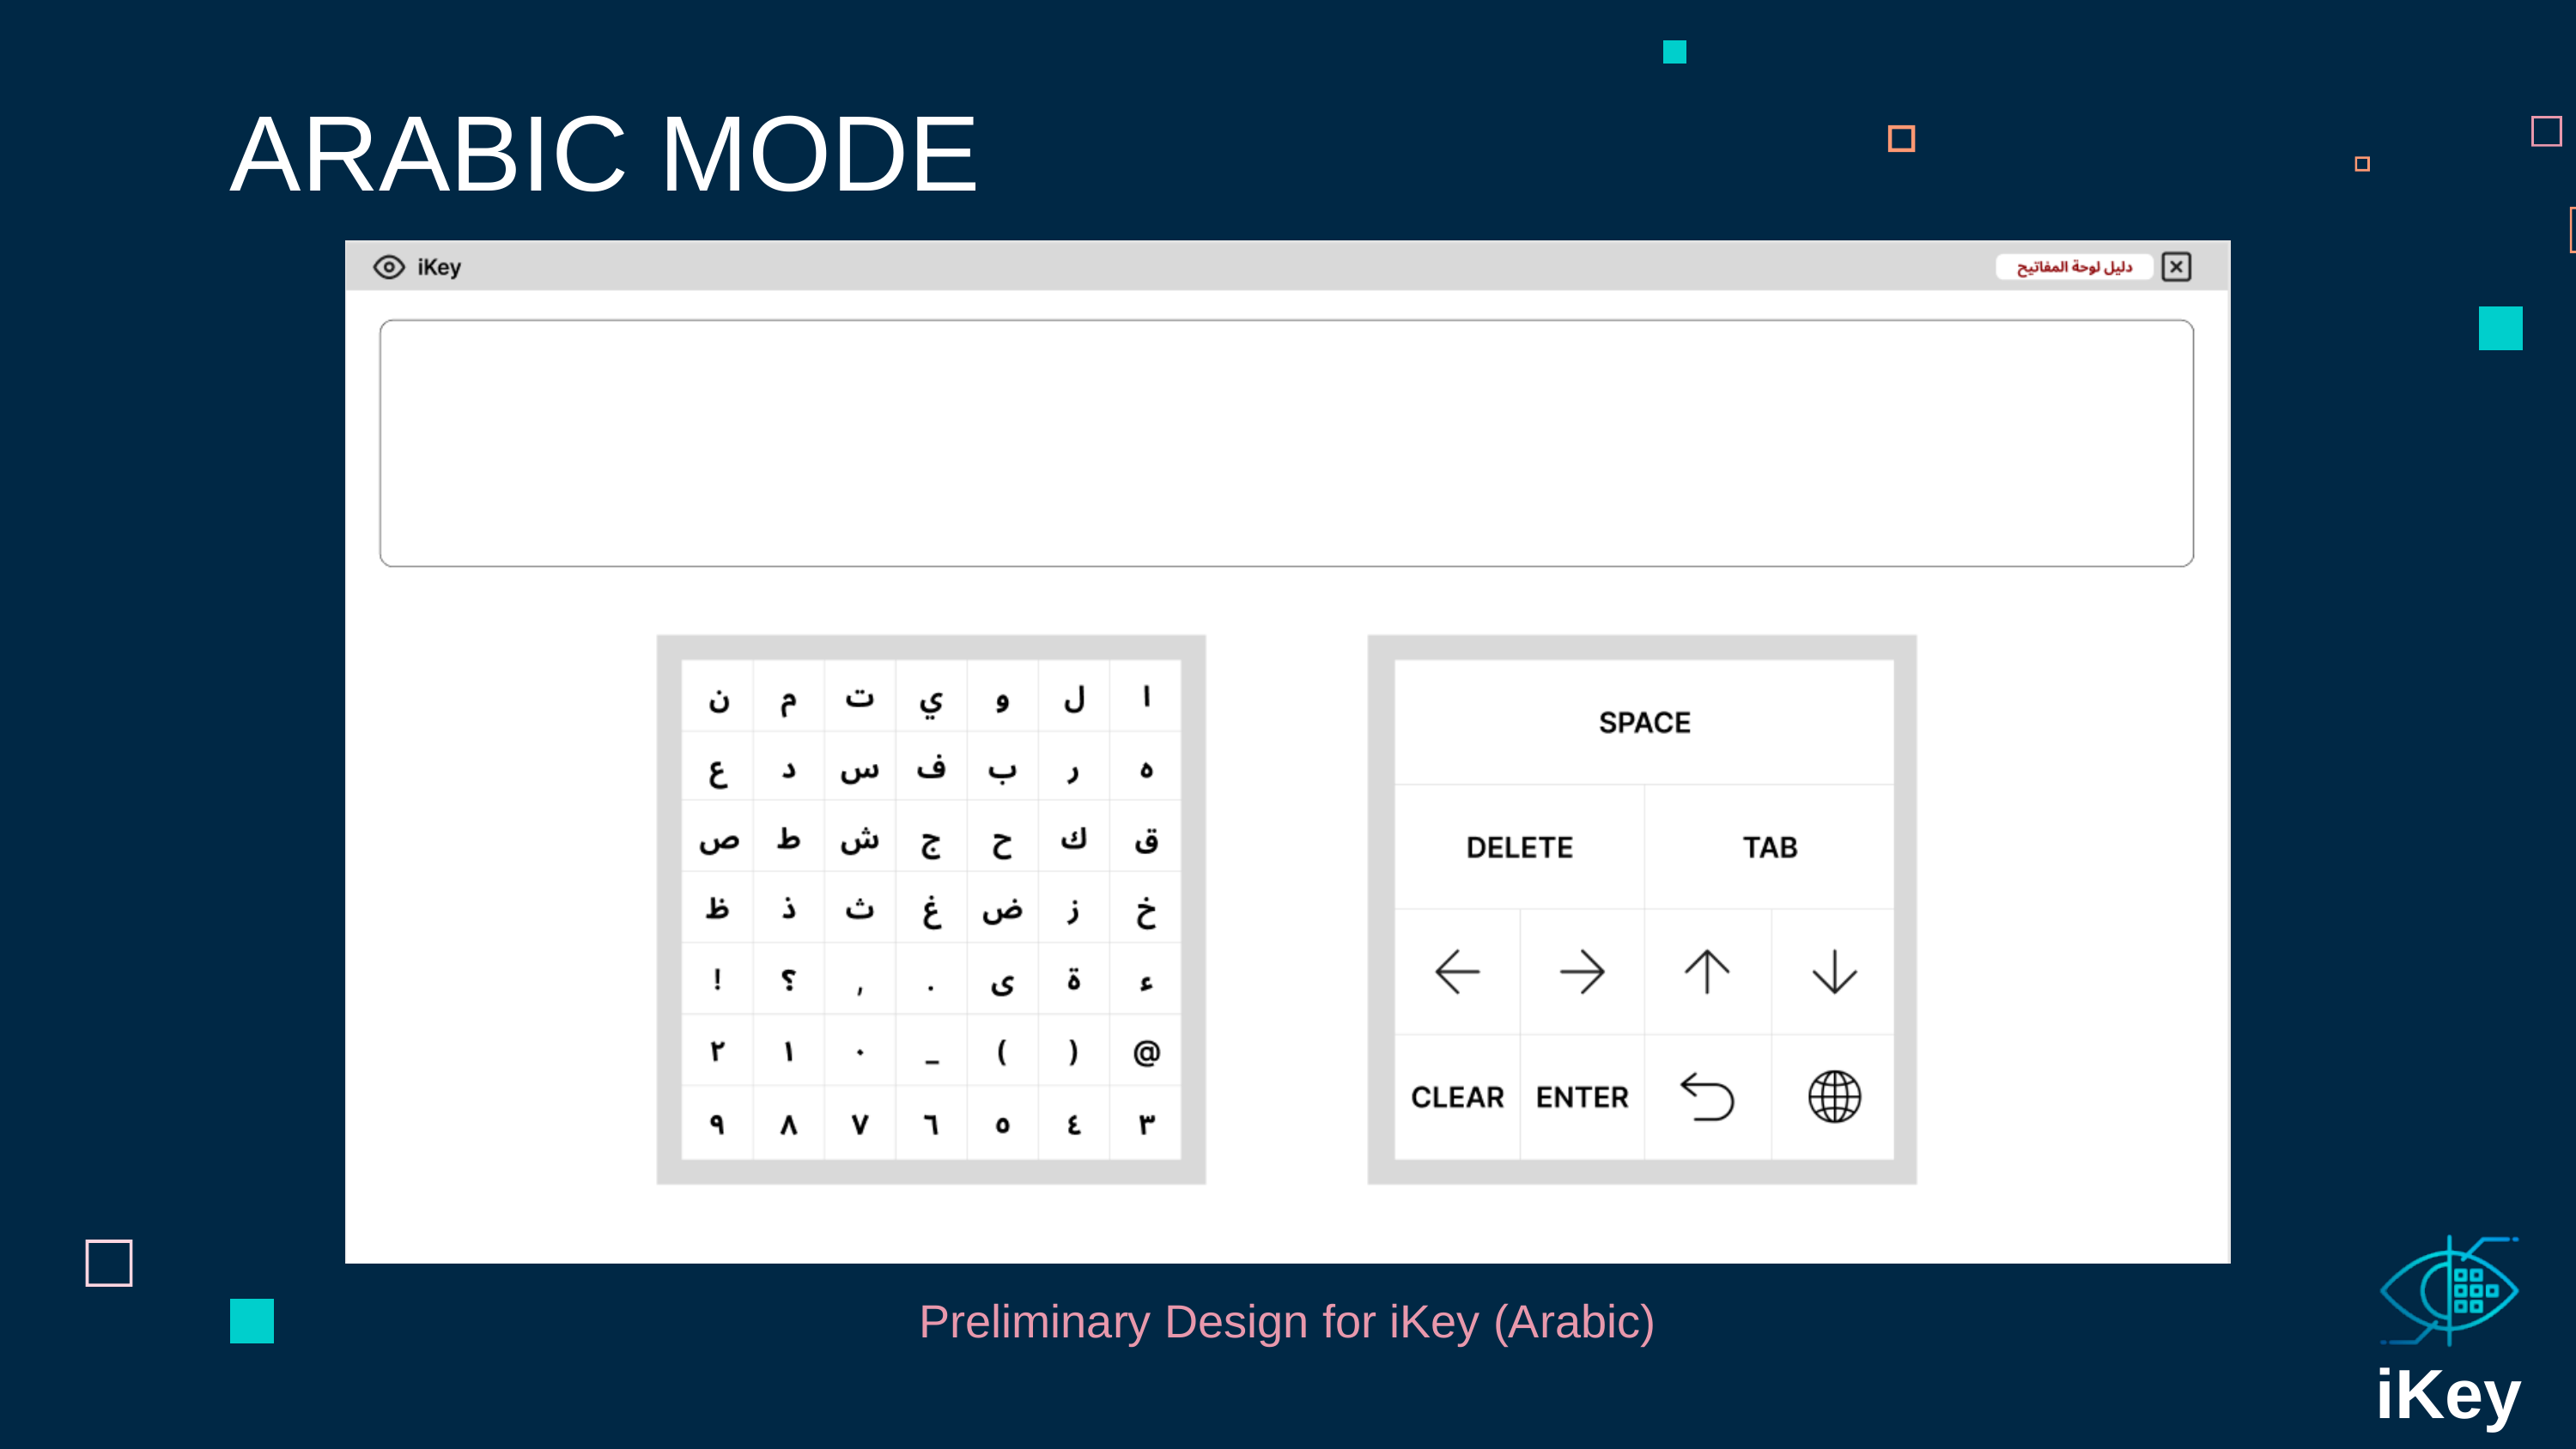

ARABIC MODE

Preliminary Design for iKey (Arabic)

iKey